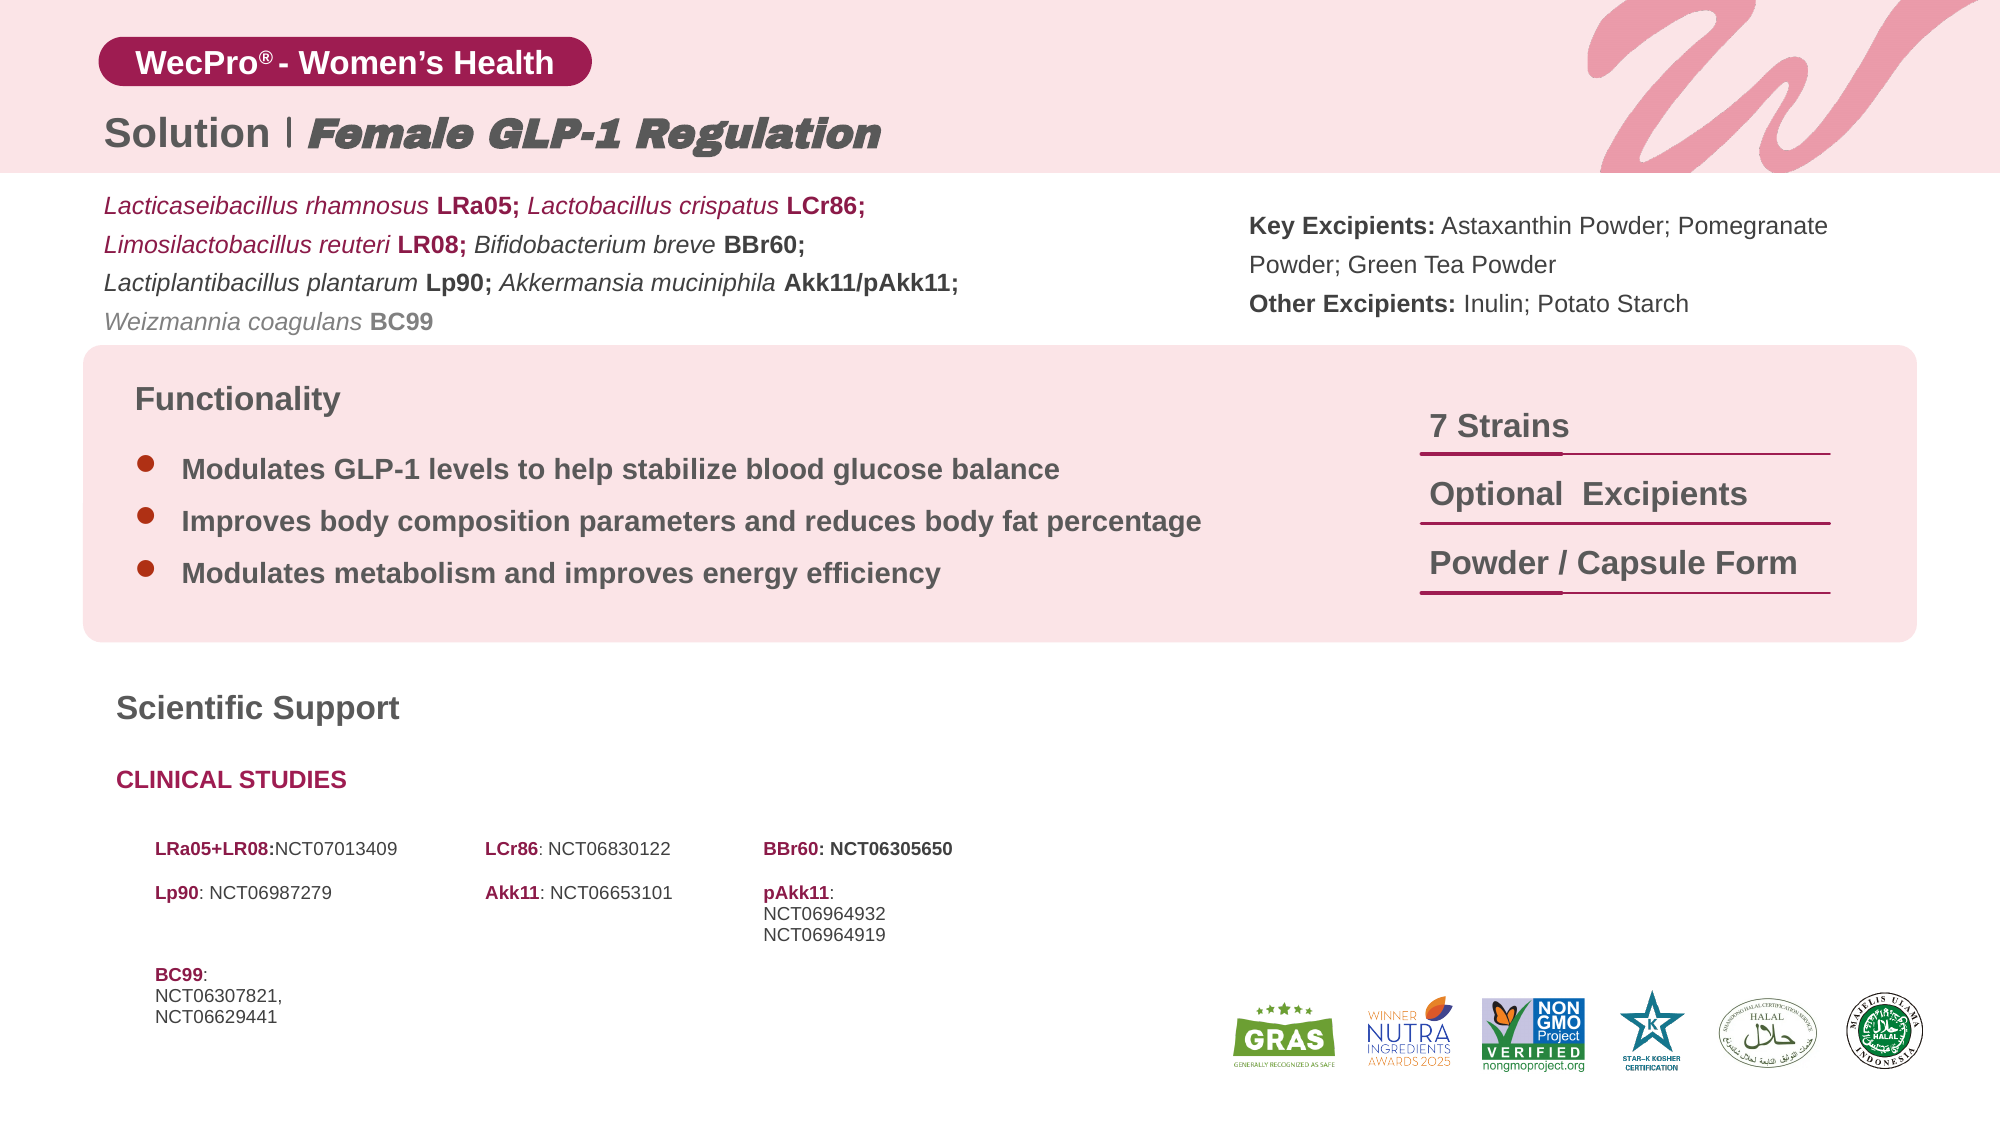

Solution
Female GLP-1 Regulation
Lacticaseibacillus rhamnosus LRa05; Lactobacillus crispatus LCr86;
Limosilactobacillus reuteri LR08; Bifidobacterium breve BBr60;
Lactiplantibacillus plantarum Lp90; Akkermansia muciniphila Akk11/pAkk11; Weizmannia coagulans BC99
Key Excipients: Astaxanthin Powder; Pomegranate Powder; Green Tea Powder
Other Excipients: Inulin; Potato Starch

Functionality
7 Strains
Modulates GLP-1 levels to help stabilize blood glucose balance
Improves body composition parameters and reduces body fat percentage
Modulates metabolism and improves energy efficiency
Optional  Excipients
Powder / Capsule Form
Scientific Support
CLINICAL STUDIES
| LRa05+LR08:NCT07013409 | LCr86: NCT06830122 | BBr60: NCT06305650 |
| --- | --- | --- |
| Lp90: NCT06987279 | Akk11: NCT06653101 | pAkk11: NCT06964932 NCT06964919 |
| BC99: NCT06307821, NCT06629441 |  |  |